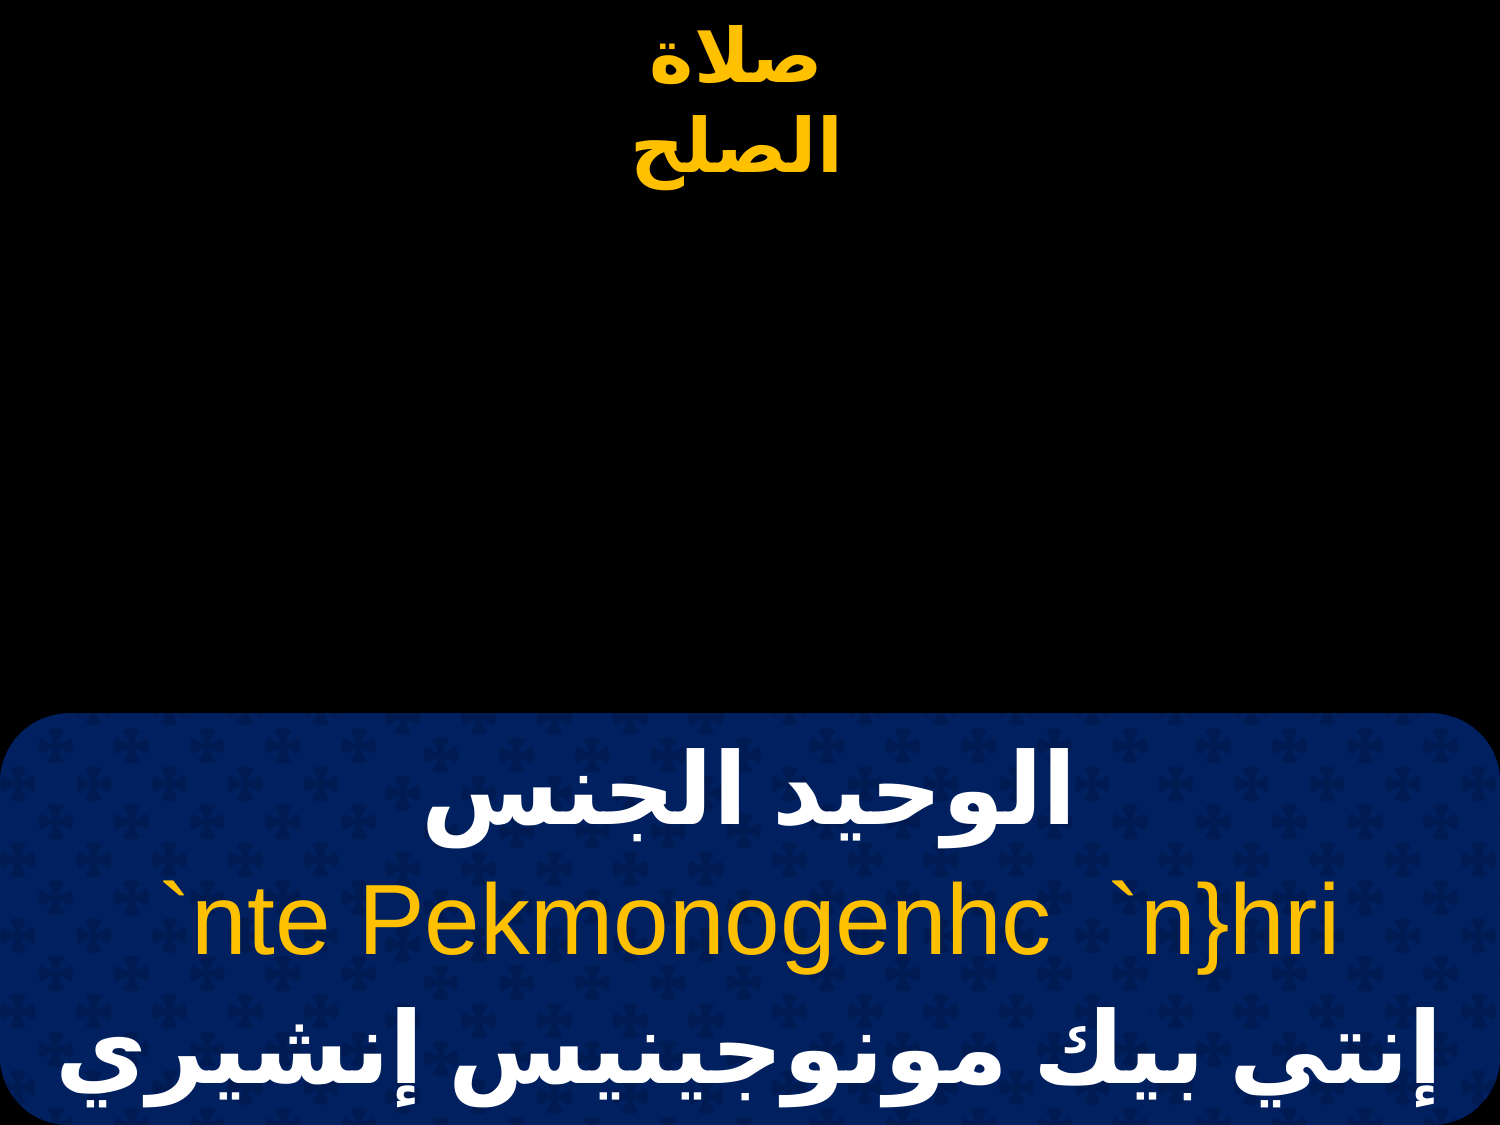

# الوحيد الجنس
`nte Pekmonogenhc  `n}hri
إنتي بيك مونوجينيس إنشيري